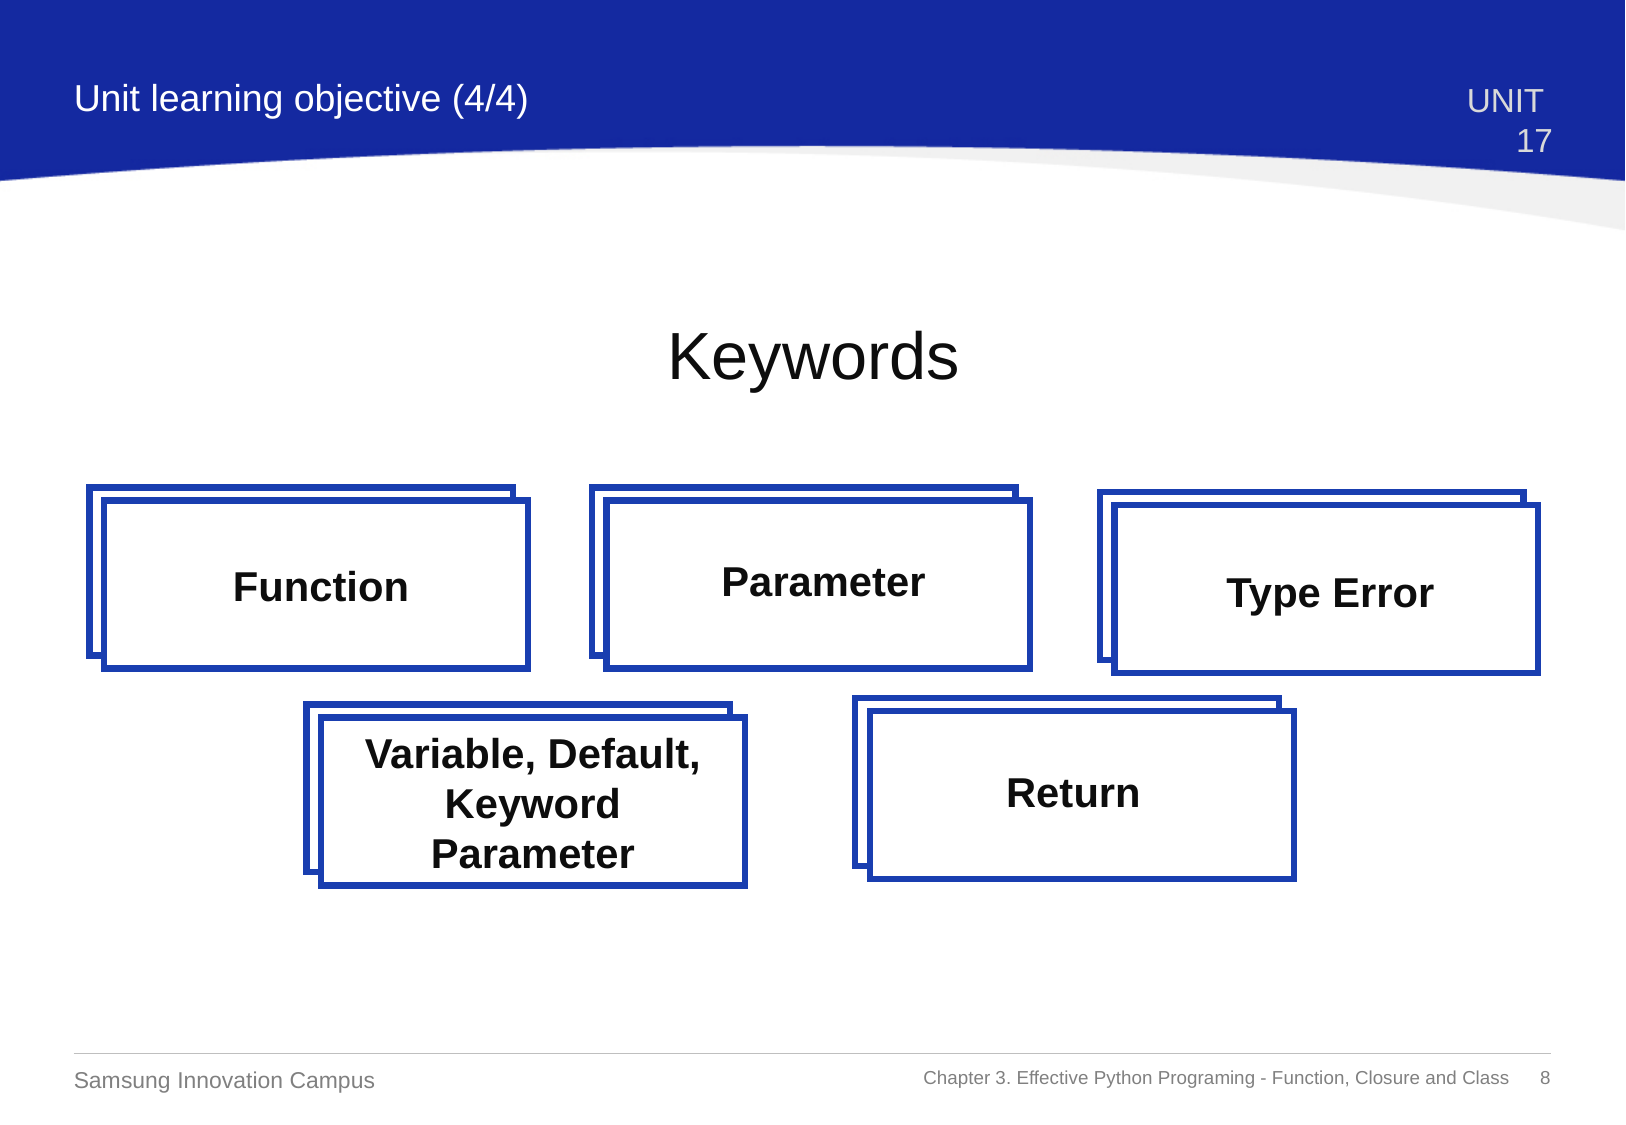

Unit learning objective (4/4)
UNIT  17
Keywords

Function

Parameter

Type Error

Return

Variable, Default, Keyword Parameter